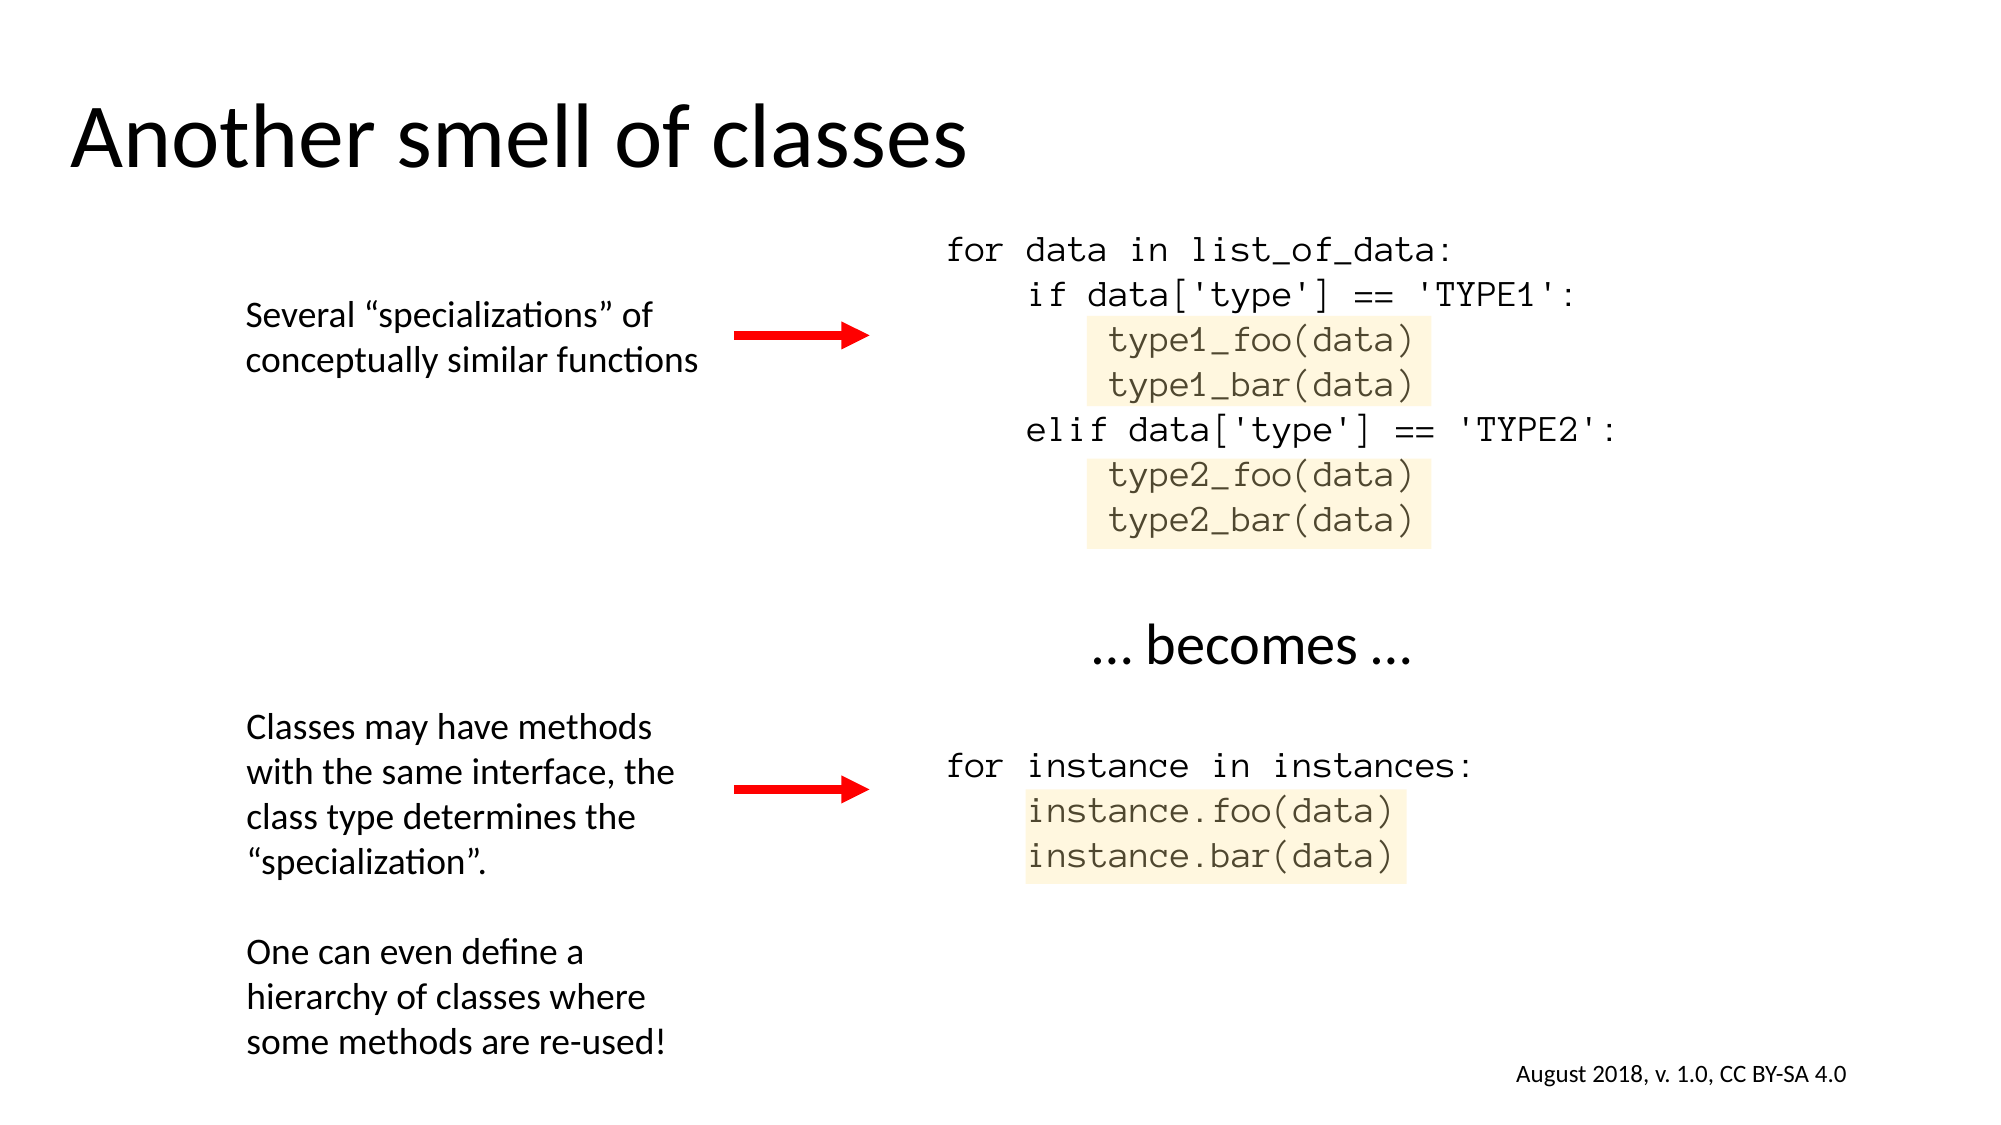

# Another smell of classes
for data in list_of_data:
    if data['type'] == 'TYPE1':
        type1_foo(data)
        type1_bar(data)
    elif data['type'] == 'TYPE2':
        type2_foo(data)
        type2_bar(data)

Several “specializations” of conceptually similar functions
… becomes …
Classes may have methods with the same interface, the class type determines the “specialization”.

One can even define a hierarchy of classes where some methods are re-used!
for instance in instances:
    instance.foo(data)
    instance.bar(data)

August 2018, v. 1.0, CC BY-SA 4.0